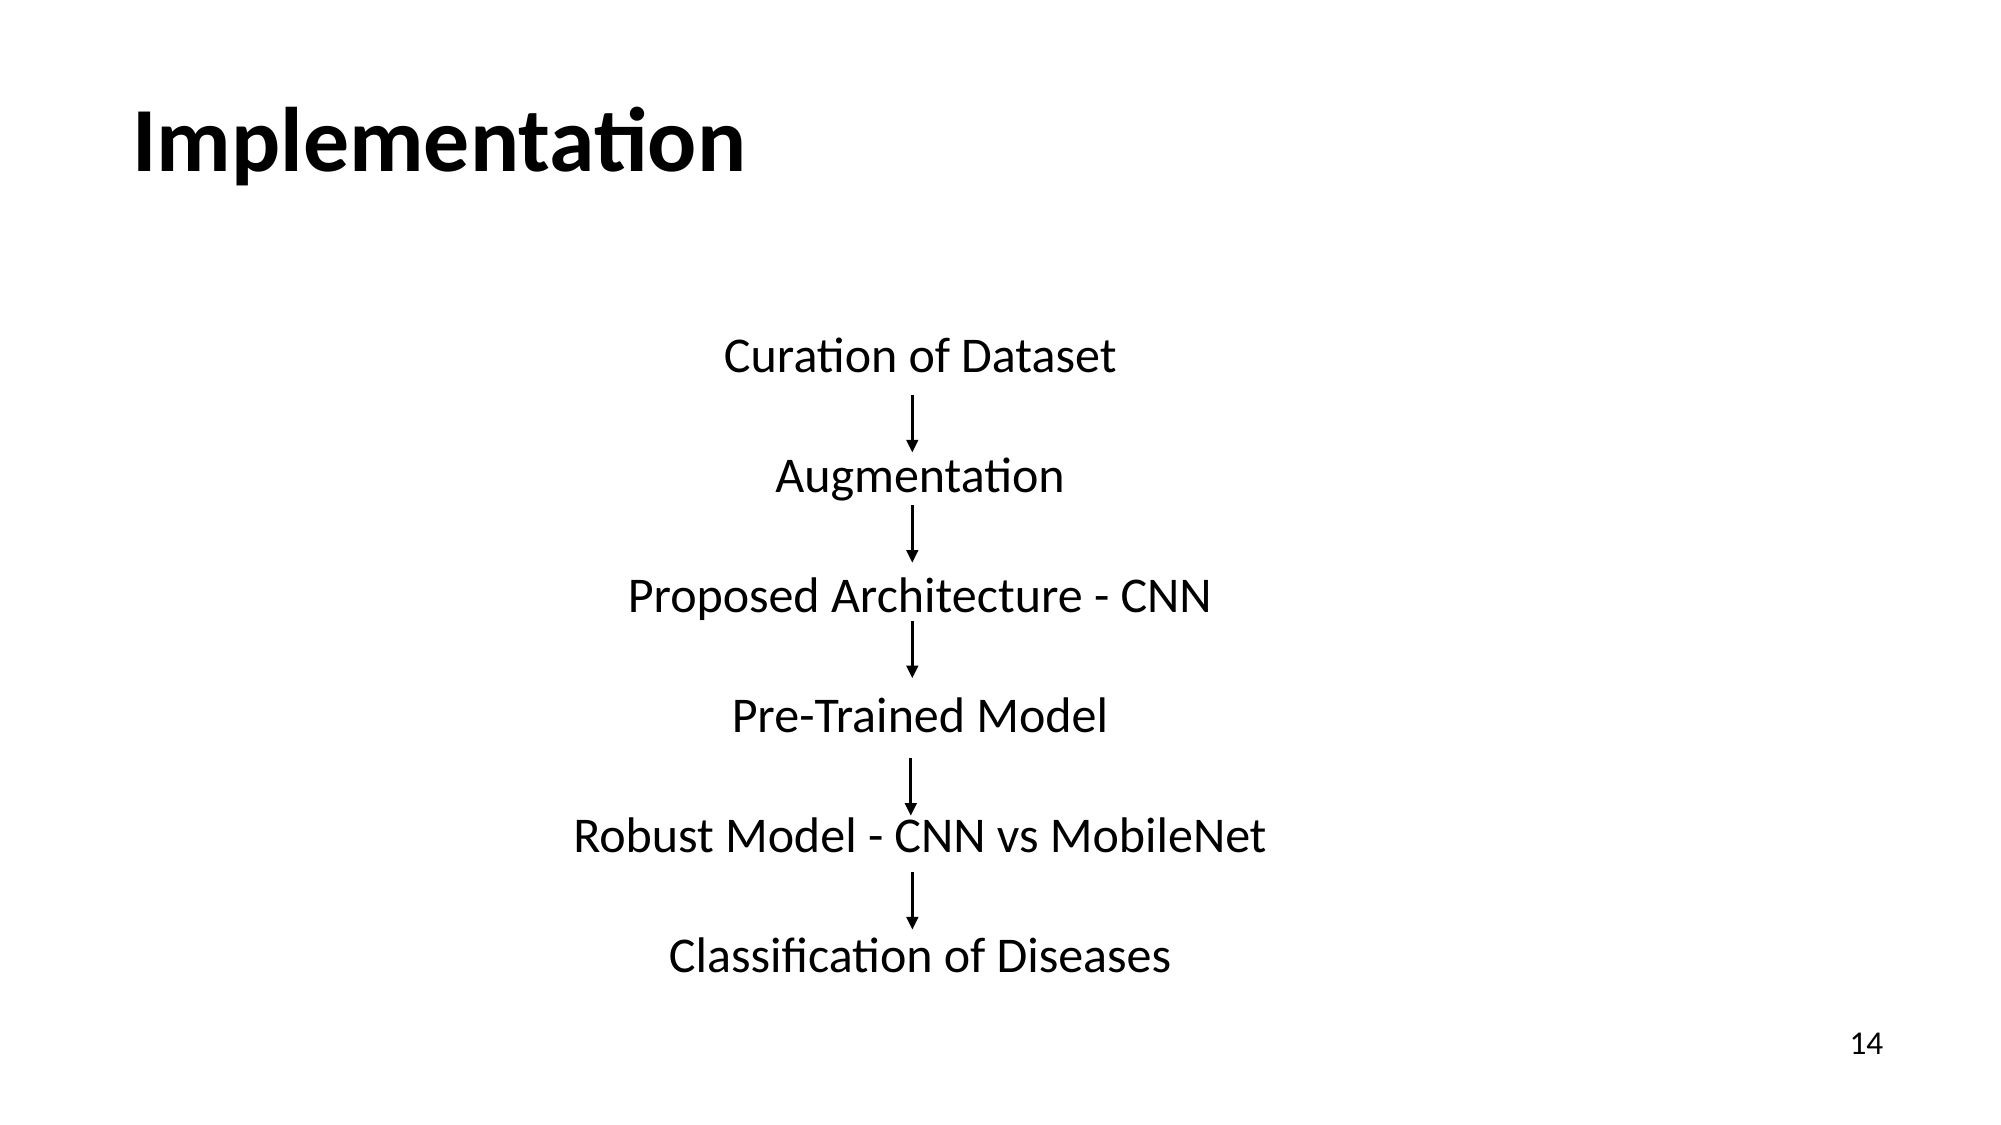

Implementation
Curation of Dataset

Augmentation

Proposed Architecture - CNN

Pre-Trained Model

Robust Model - CNN vs MobileNet

Classification of Diseases
14